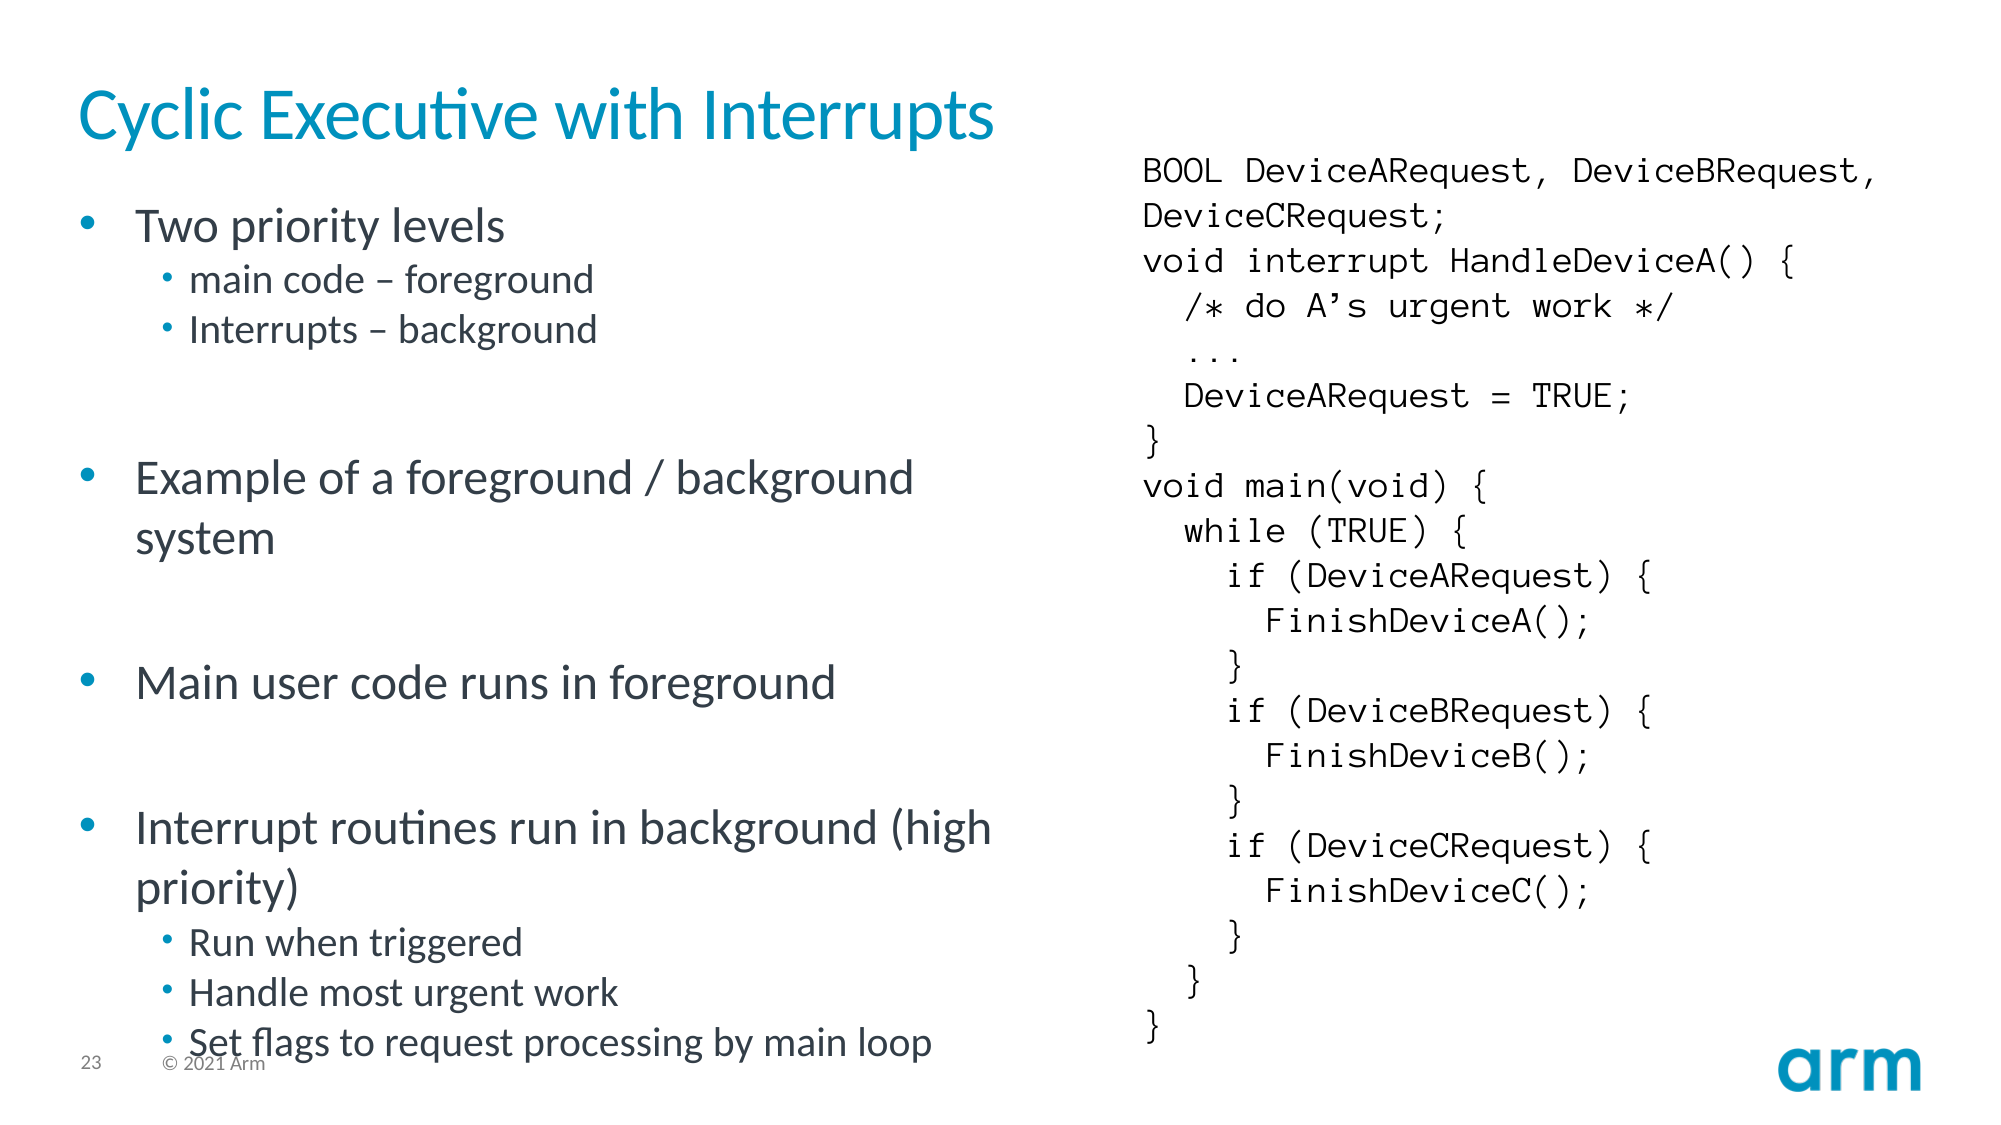

# Cyclic Executive with Interrupts
BOOL DeviceARequest, DeviceBRequest, DeviceCRequest;
void interrupt HandleDeviceA() {
  /* do A’s urgent work */
  ...
  DeviceARequest = TRUE;
}
void main(void) {
  while (TRUE) {
    if (DeviceARequest) {
      FinishDeviceA();
    }
    if (DeviceBRequest) {
      FinishDeviceB();
    }
    if (DeviceCRequest) {
      FinishDeviceC();
    }
  }
}
Two priority levels
main code – foreground
Interrupts – background

Example of a foreground / background system

Main user code runs in foreground

Interrupt routines run in background (high priority)
Run when triggered
Handle most urgent work
Set flags to request processing by main loop